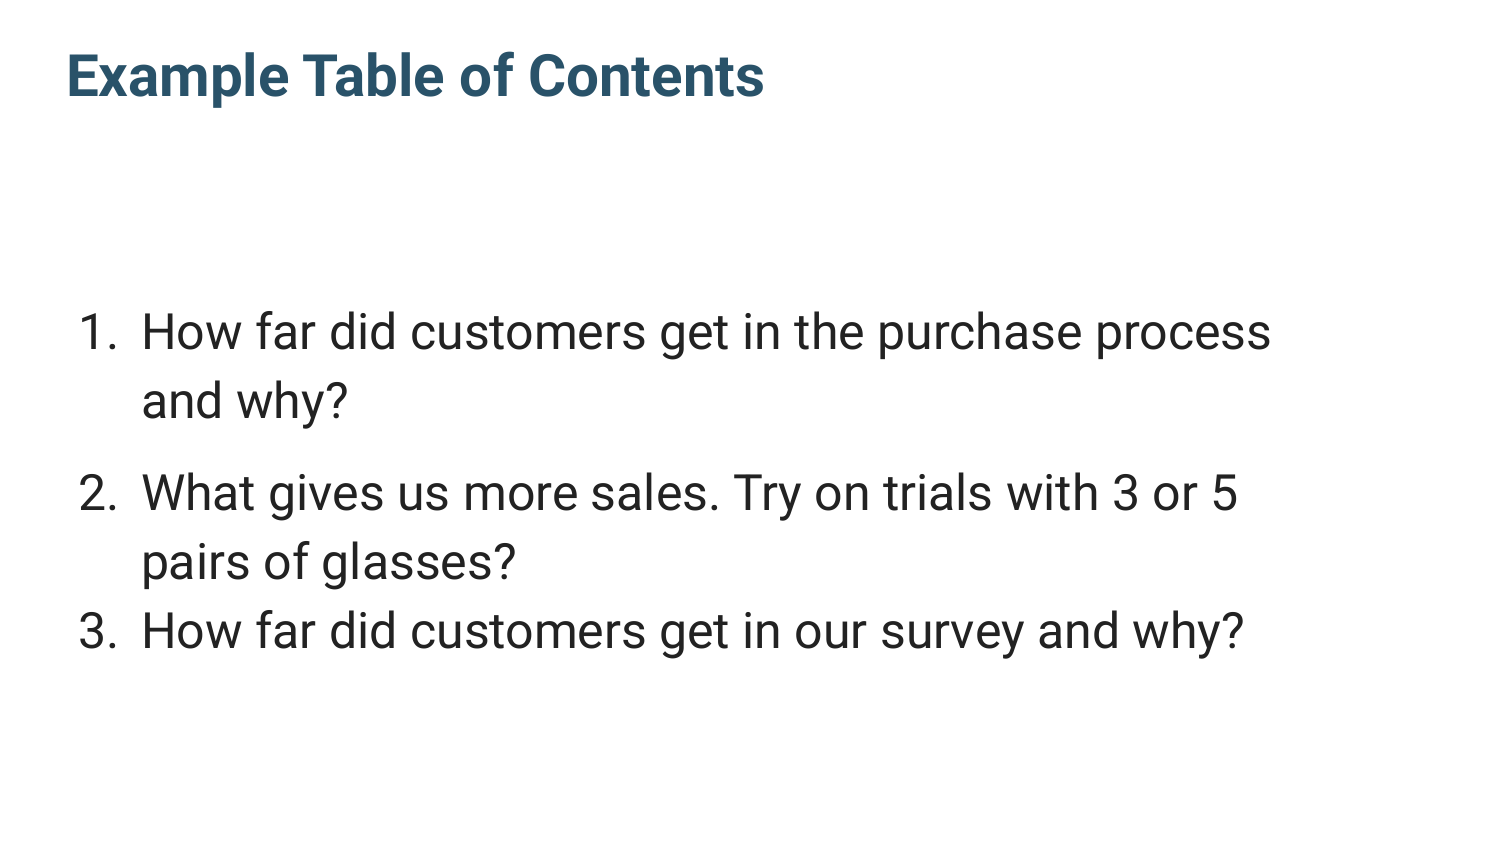

# Example Table of Contents
How far did customers get in the purchase process and why?
What gives us more sales. Try on trials with 3 or 5 pairs of glasses?
How far did customers get in our survey and why?